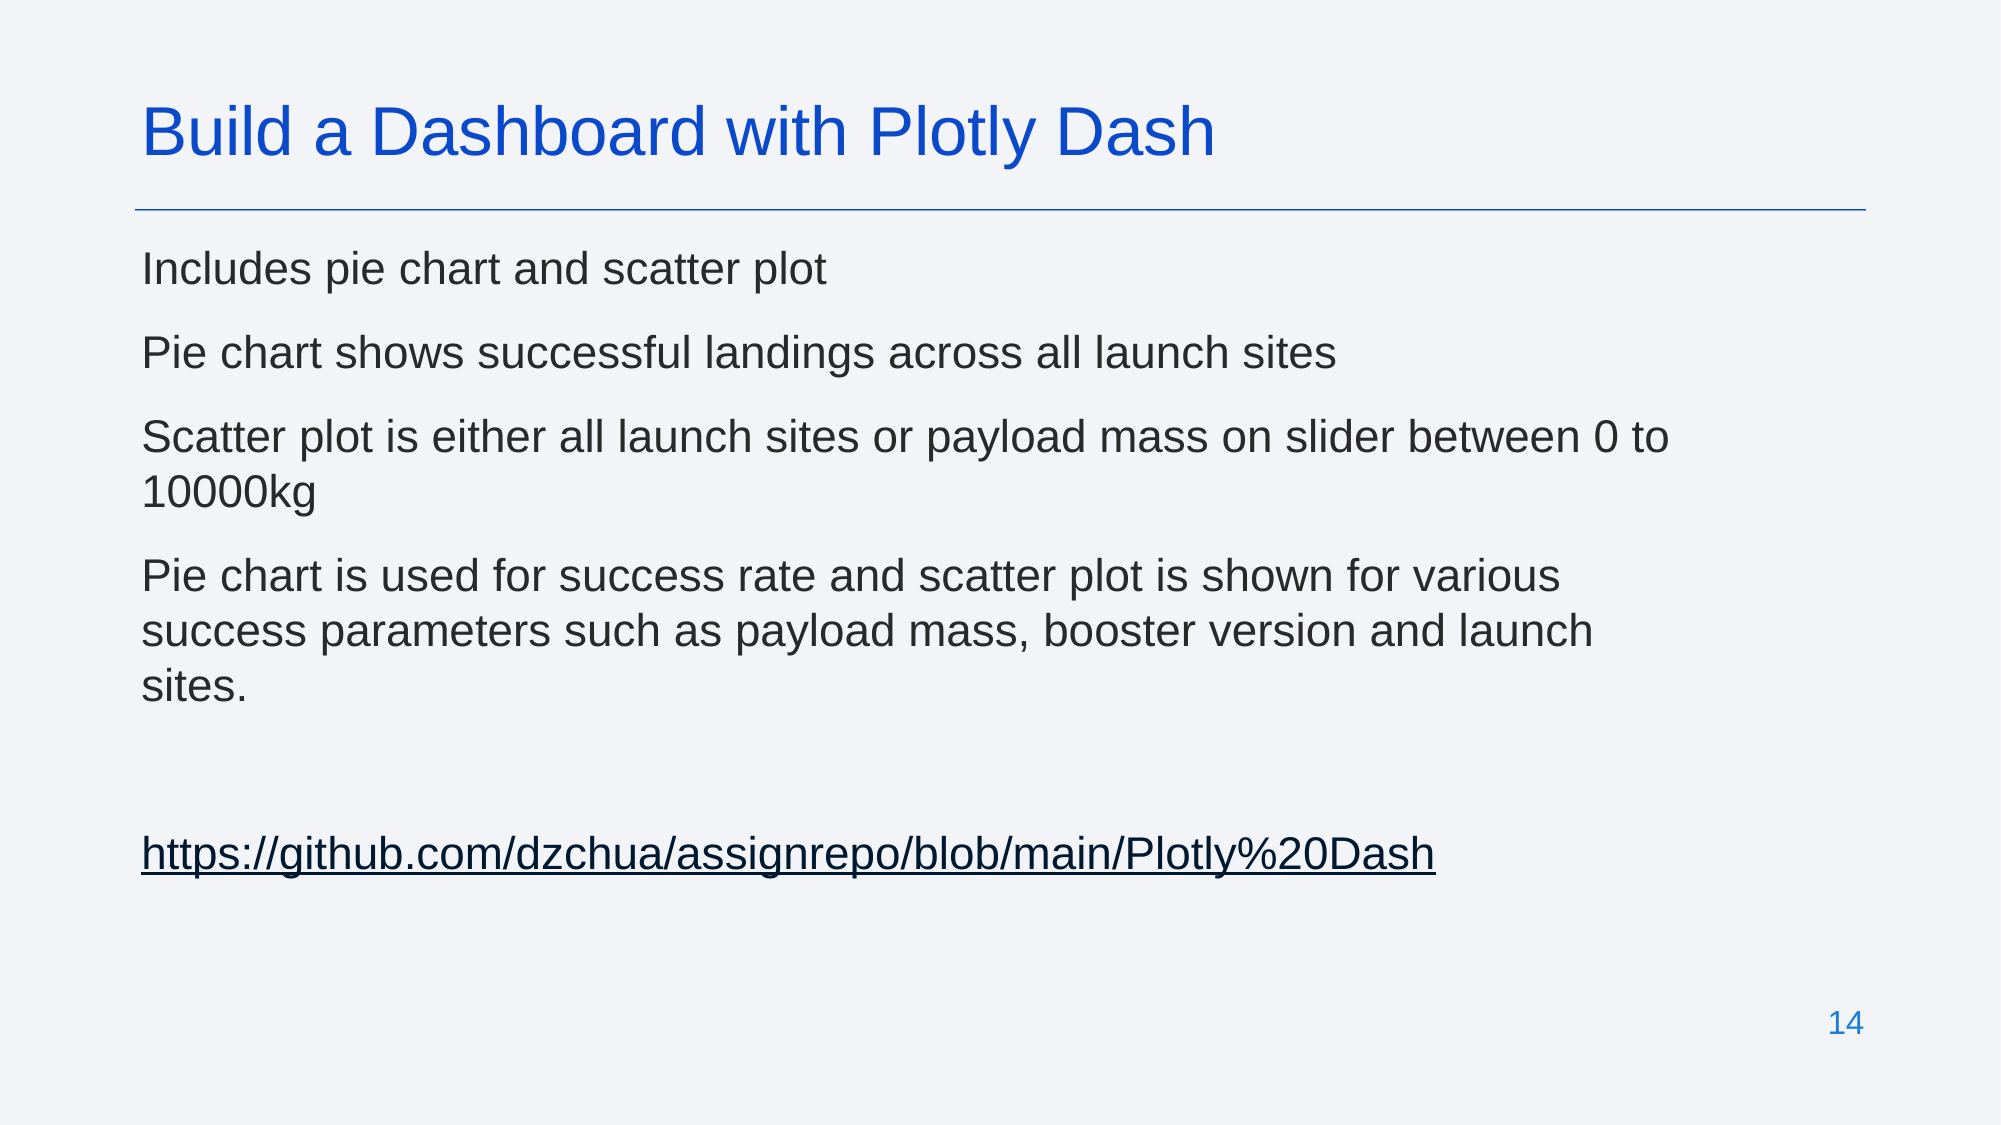

Build a Dashboard with Plotly Dash
Includes pie chart and scatter plot
Pie chart shows successful landings across all launch sites
Scatter plot is either all launch sites or payload mass on slider between 0 to 10000kg
Pie chart is used for success rate and scatter plot is shown for various success parameters such as payload mass, booster version and launch sites.

https://github.com/dzchua/assignrepo/blob/main/Plotly%20Dash

14